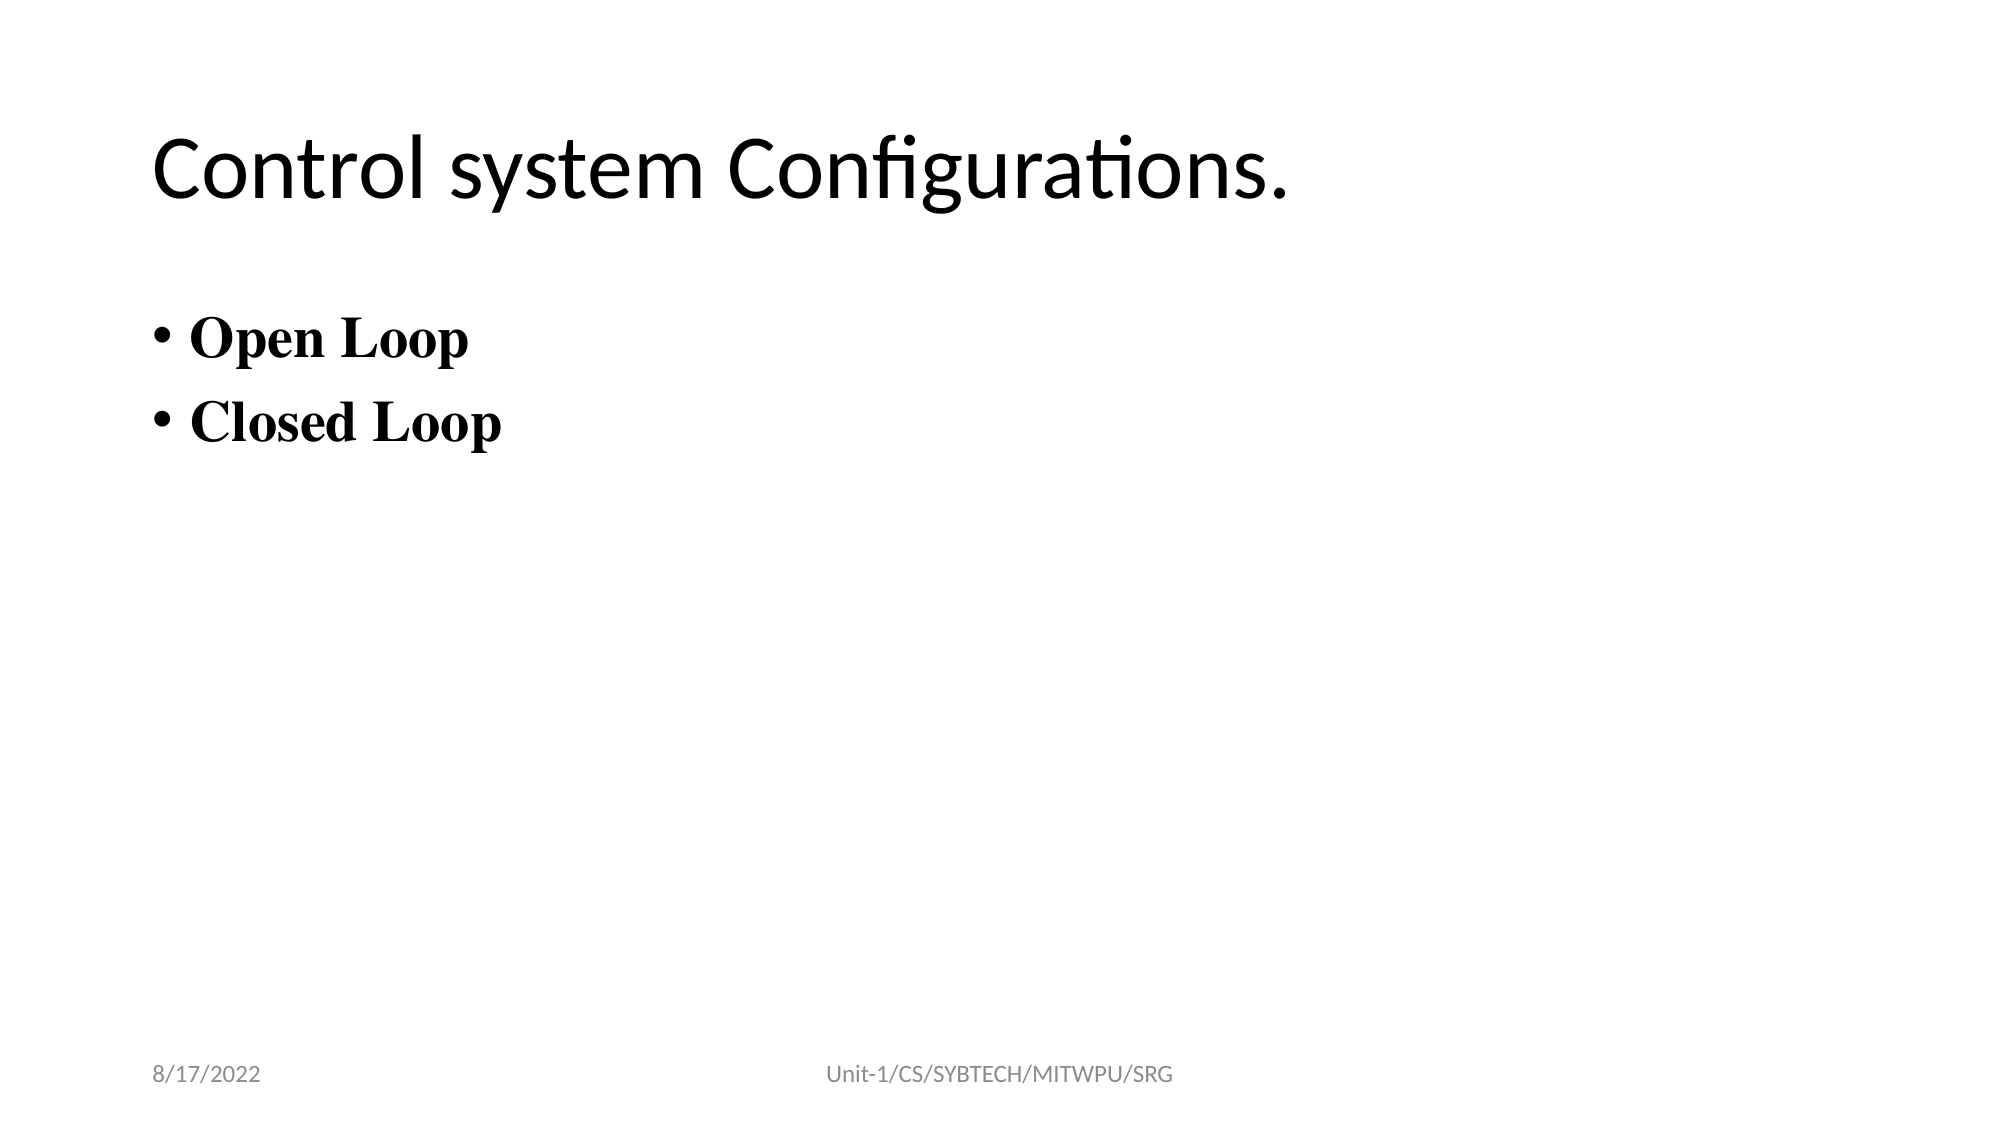

# Control system Configurations.
Open Loop
Closed Loop

8/17/2022
Unit-1/CS/SYBTECH/MITWPU/SRG